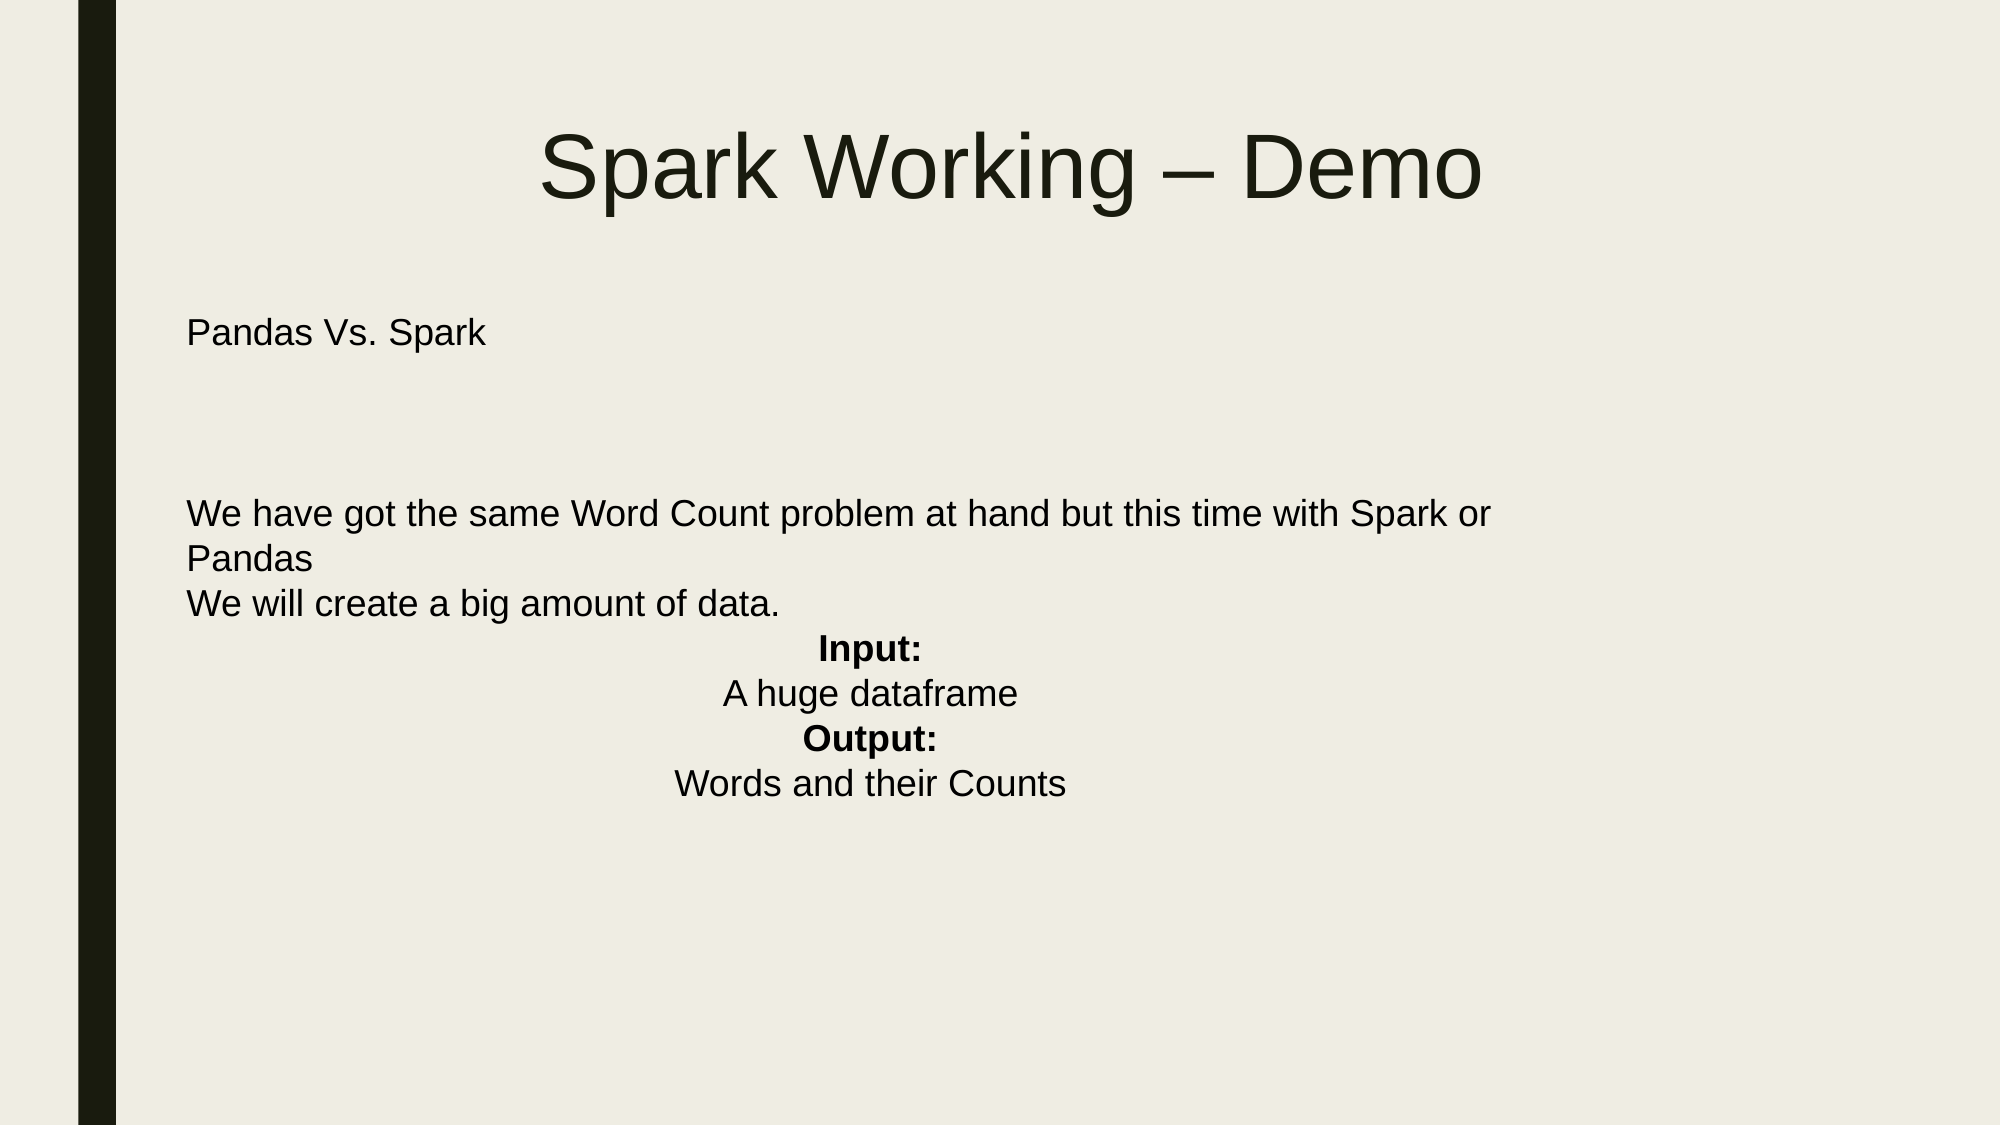

# Spark Working – Demo
Pandas Vs. Spark
We have got the same Word Count problem at hand but this time with Spark or Pandas
We will create a big amount of data.
Input:
A huge dataframe
Output:
Words and their Counts